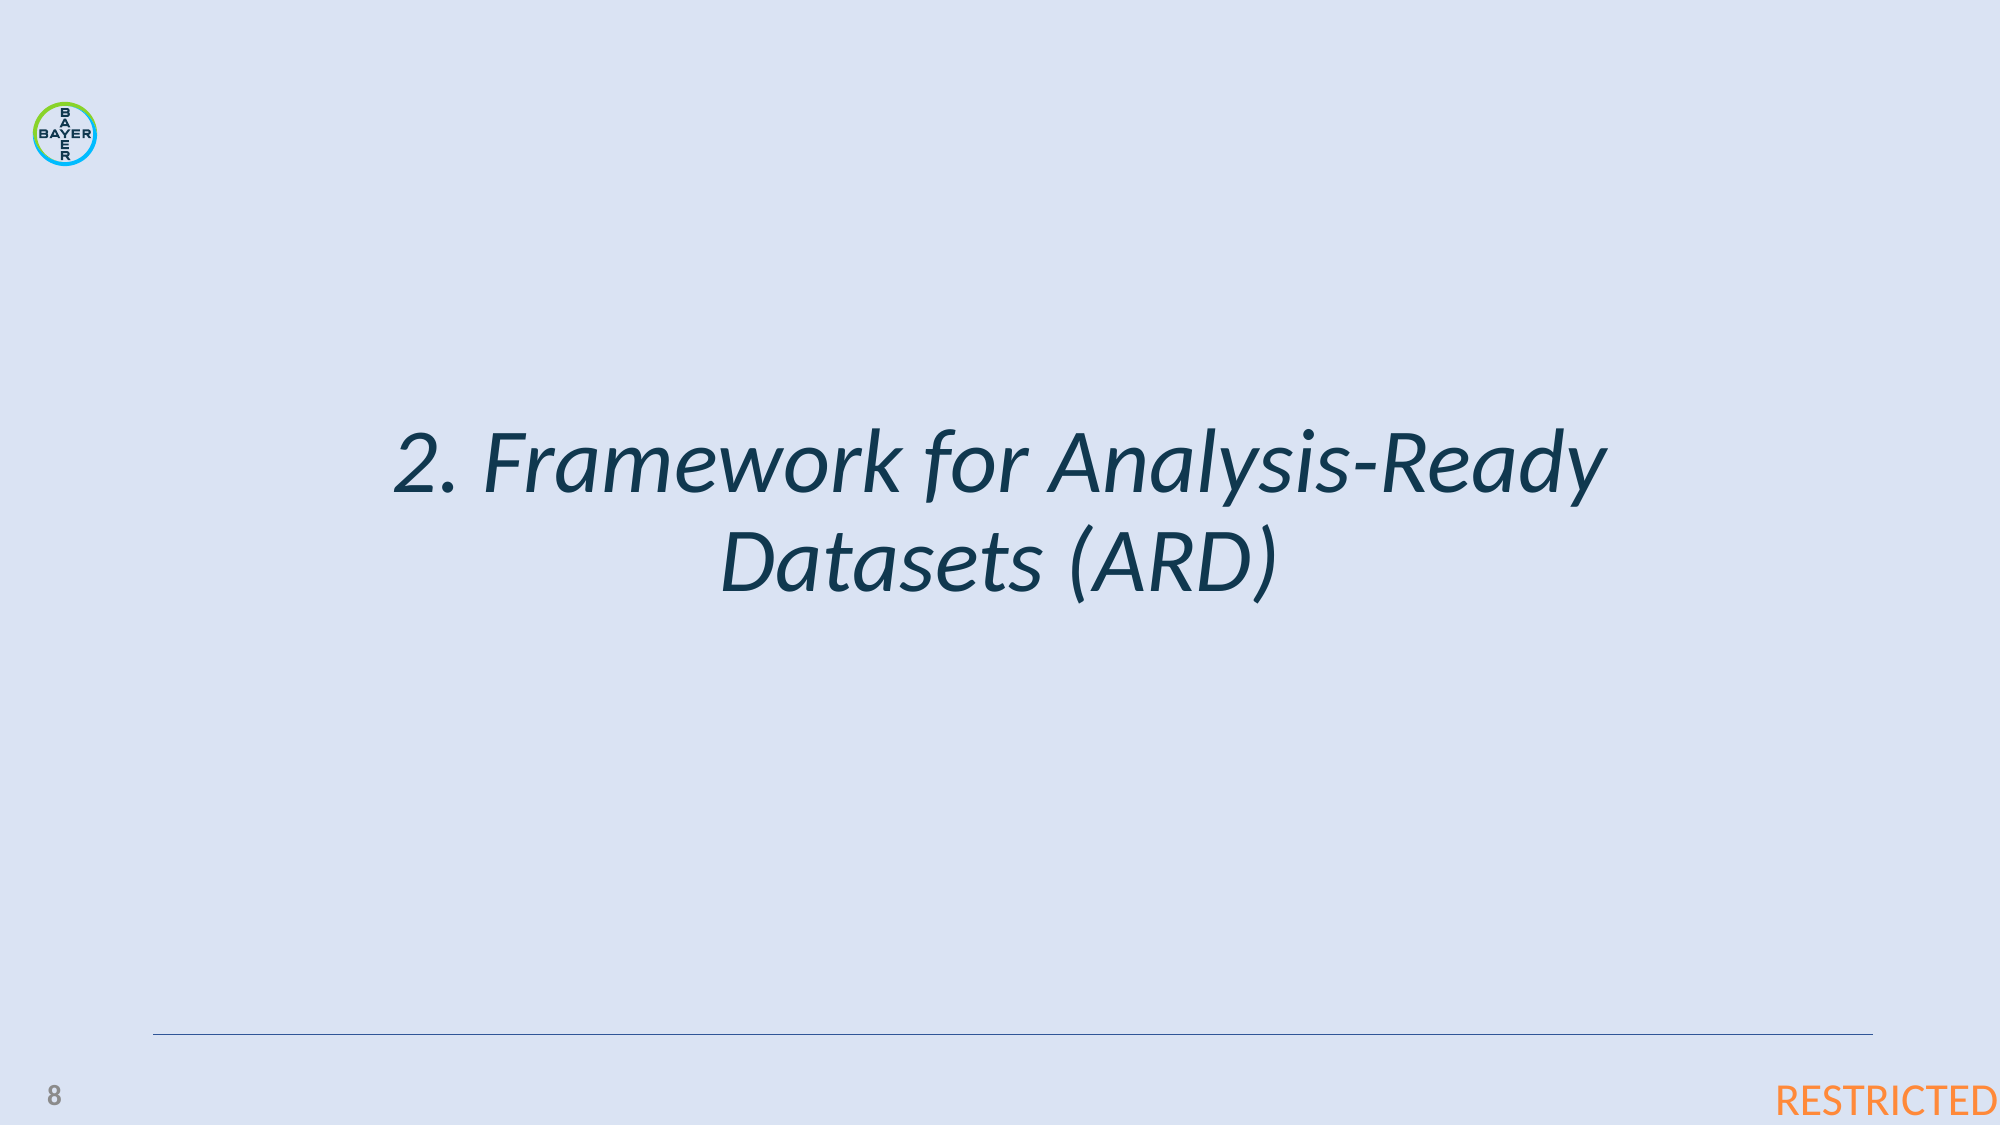

2. Framework for Analysis-Ready Datasets (ARD)
8